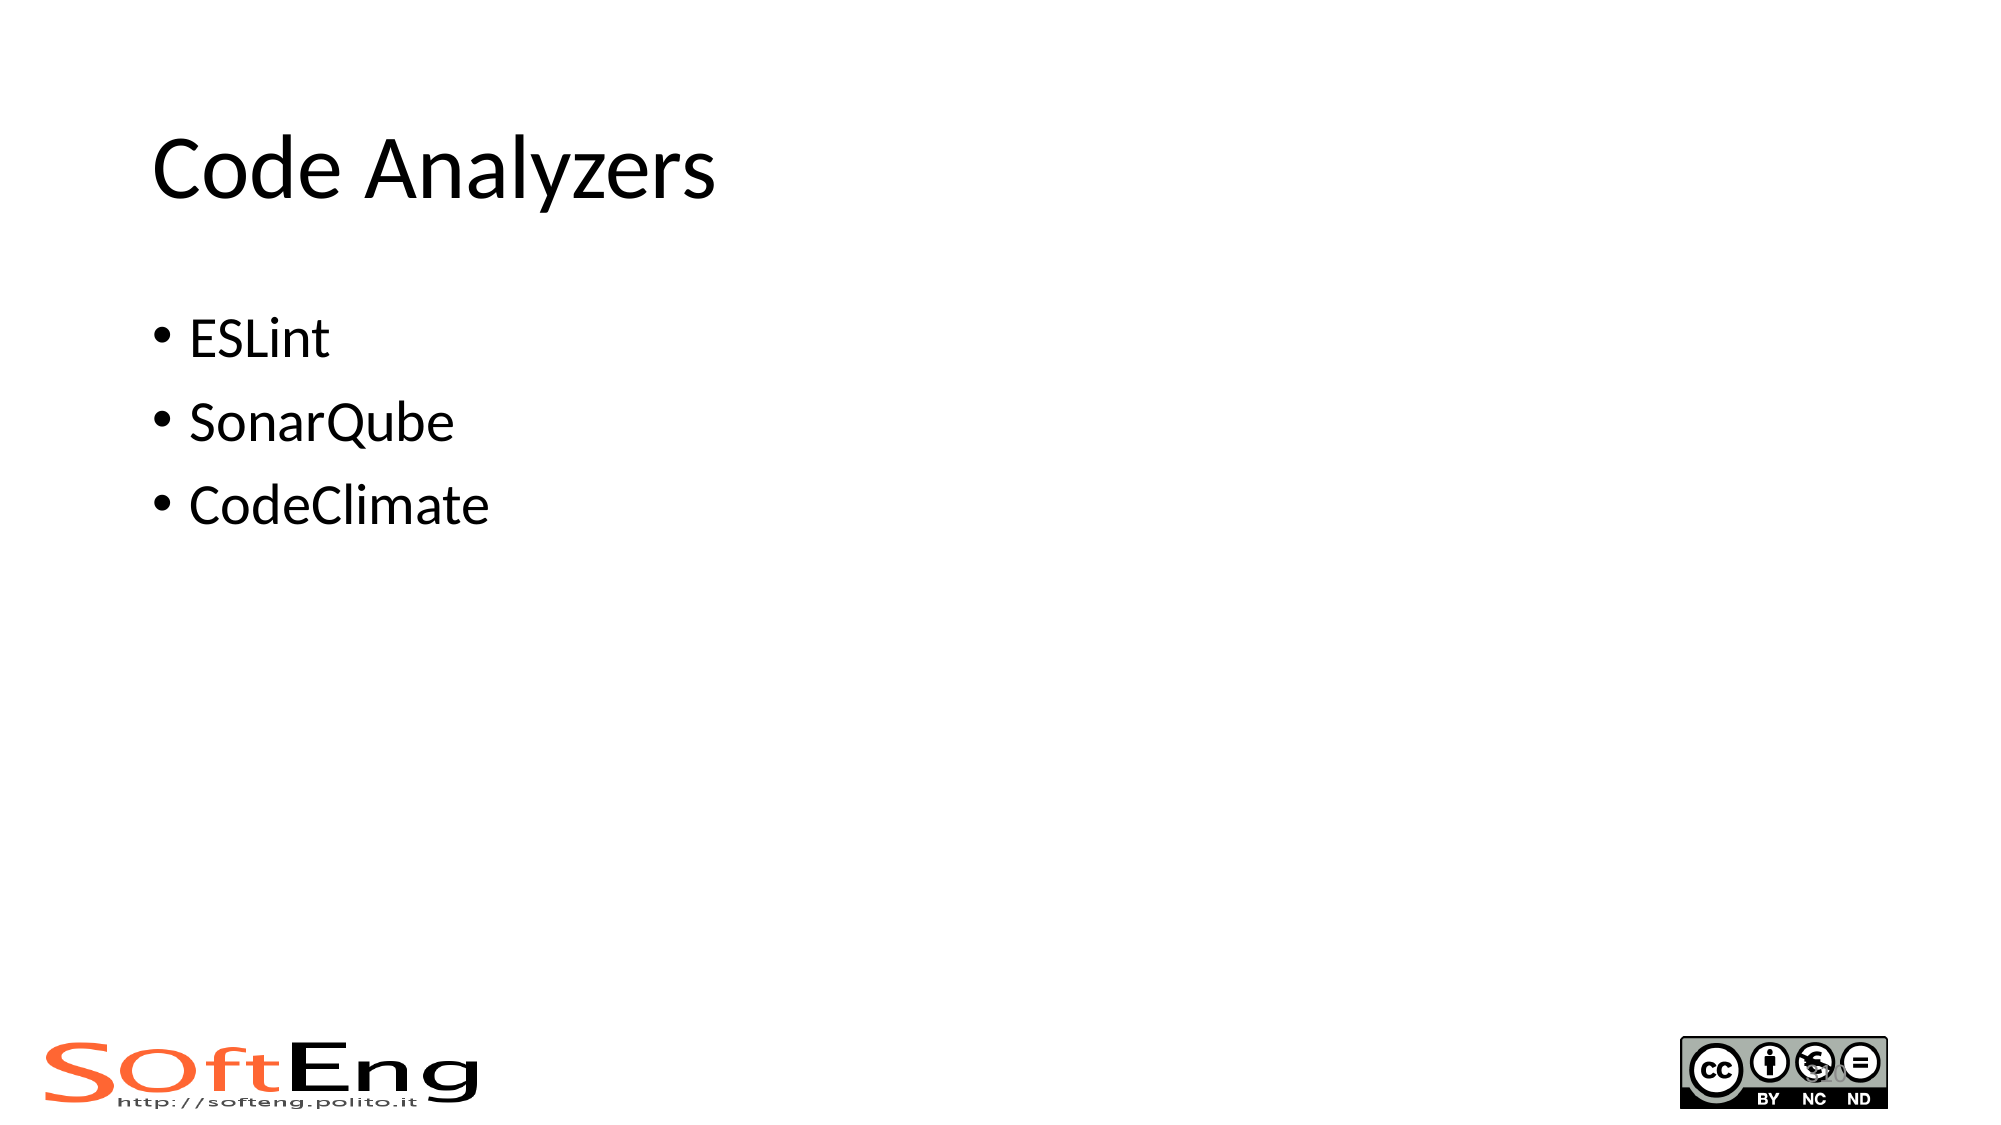

# Code Analyzers
ESLint
SonarQube
CodeClimate

310